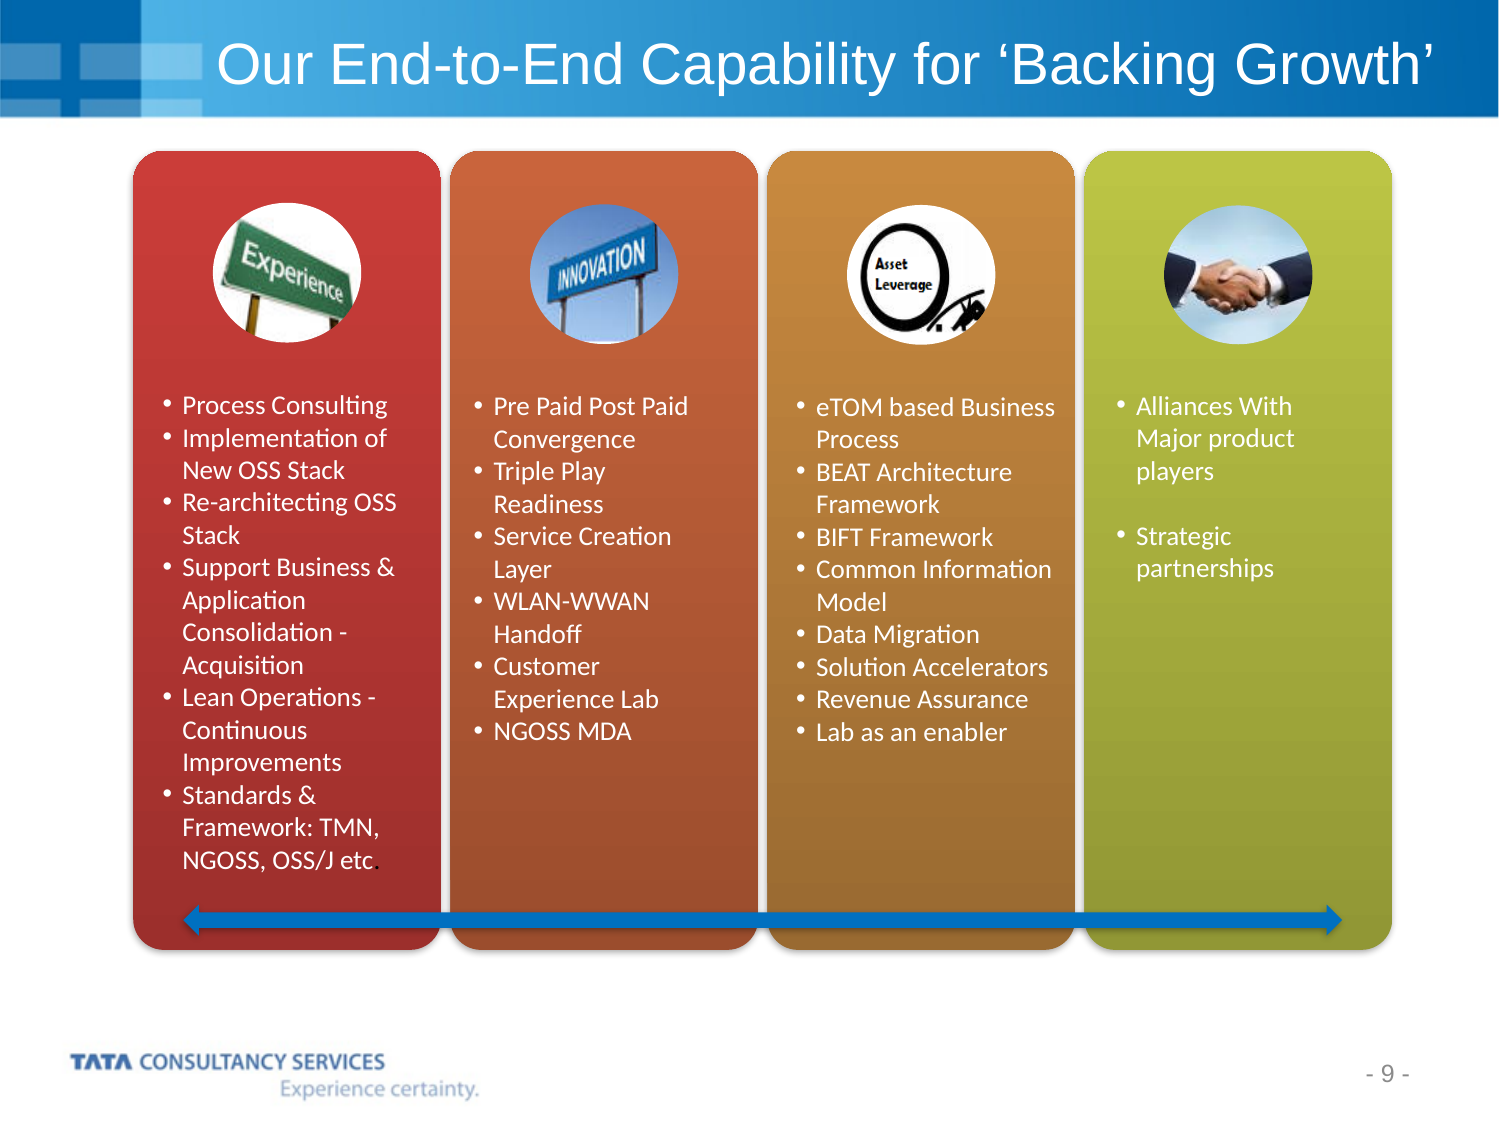

# Our End-to-End Capability for ‘Backing Growth’

Process Consulting
Implementation of New OSS Stack
Re-architecting OSS Stack
Support Business & Application Consolidation - Acquisition
Lean Operations - Continuous Improvements
Standards & Framework: TMN, NGOSS, OSS/J etc.
Alliances With Major product players

Strategic partnerships
Pre Paid Post Paid Convergence
Triple Play Readiness
Service Creation Layer
WLAN-WWAN Handoff
Customer Experience Lab
NGOSS MDA

eTOM based Business Process
BEAT Architecture Framework
BIFT Framework
Common Information Model
Data Migration
Solution Accelerators
Revenue Assurance
Lab as an enabler

- 9 -